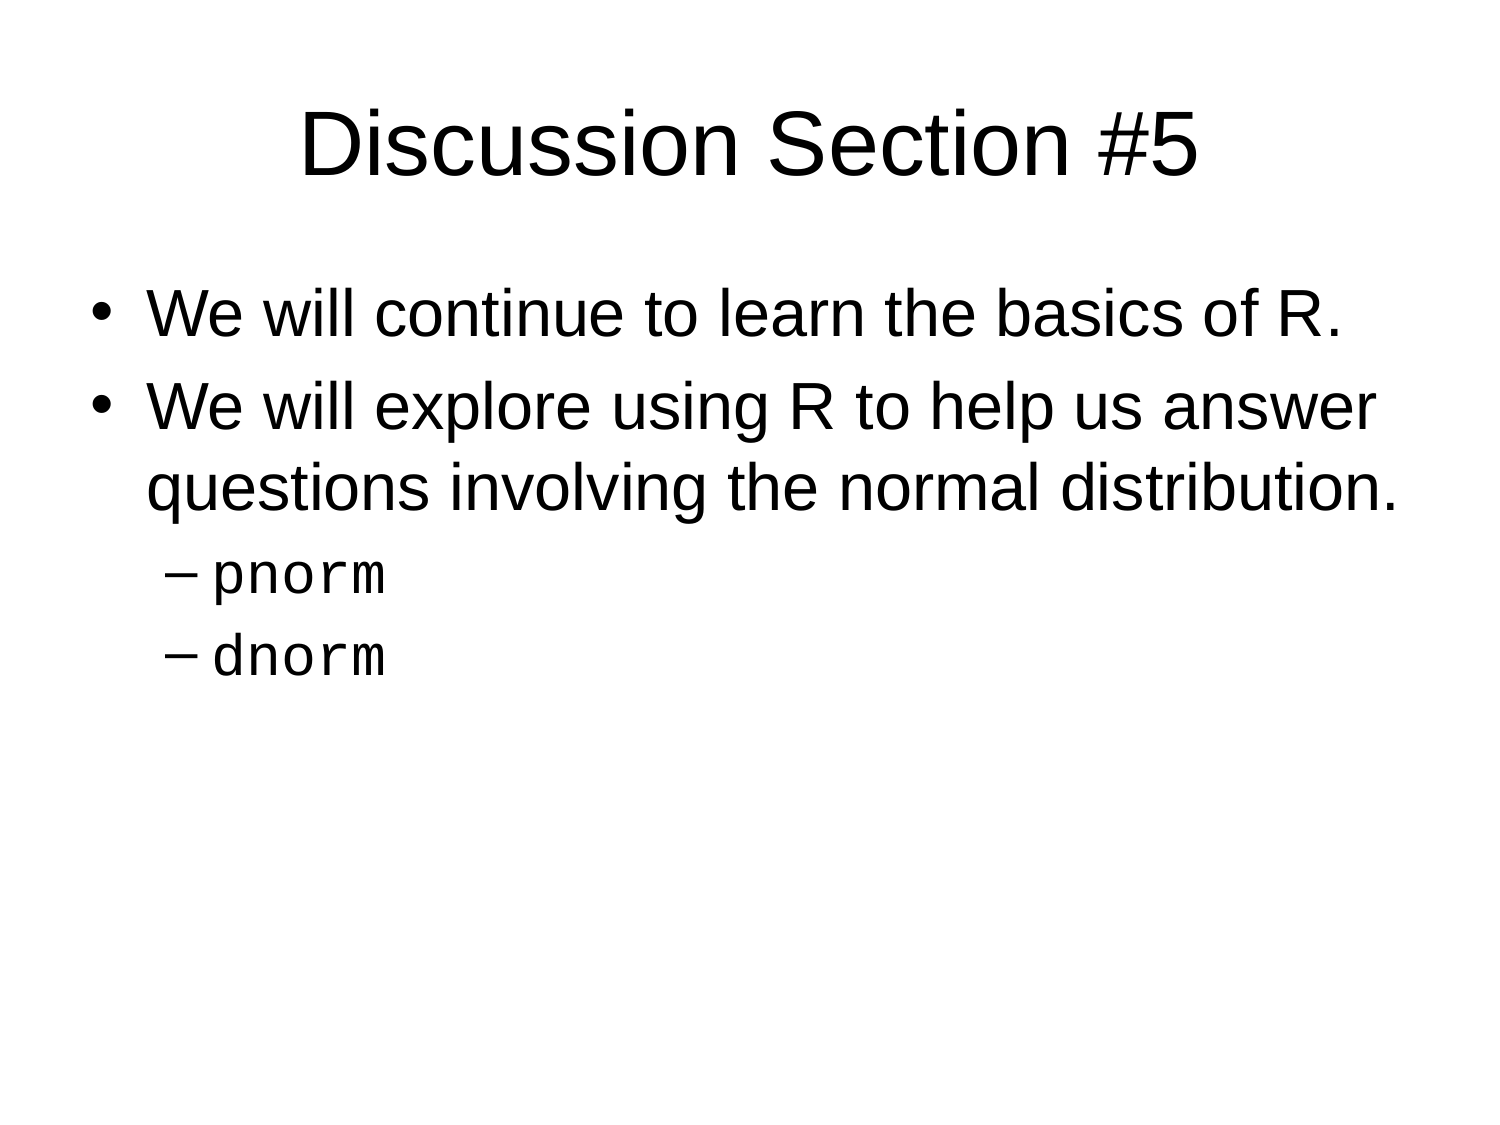

# Discussion Section #5
We will continue to learn the basics of R.
We will explore using R to help us answer questions involving the normal distribution.
pnorm
dnorm